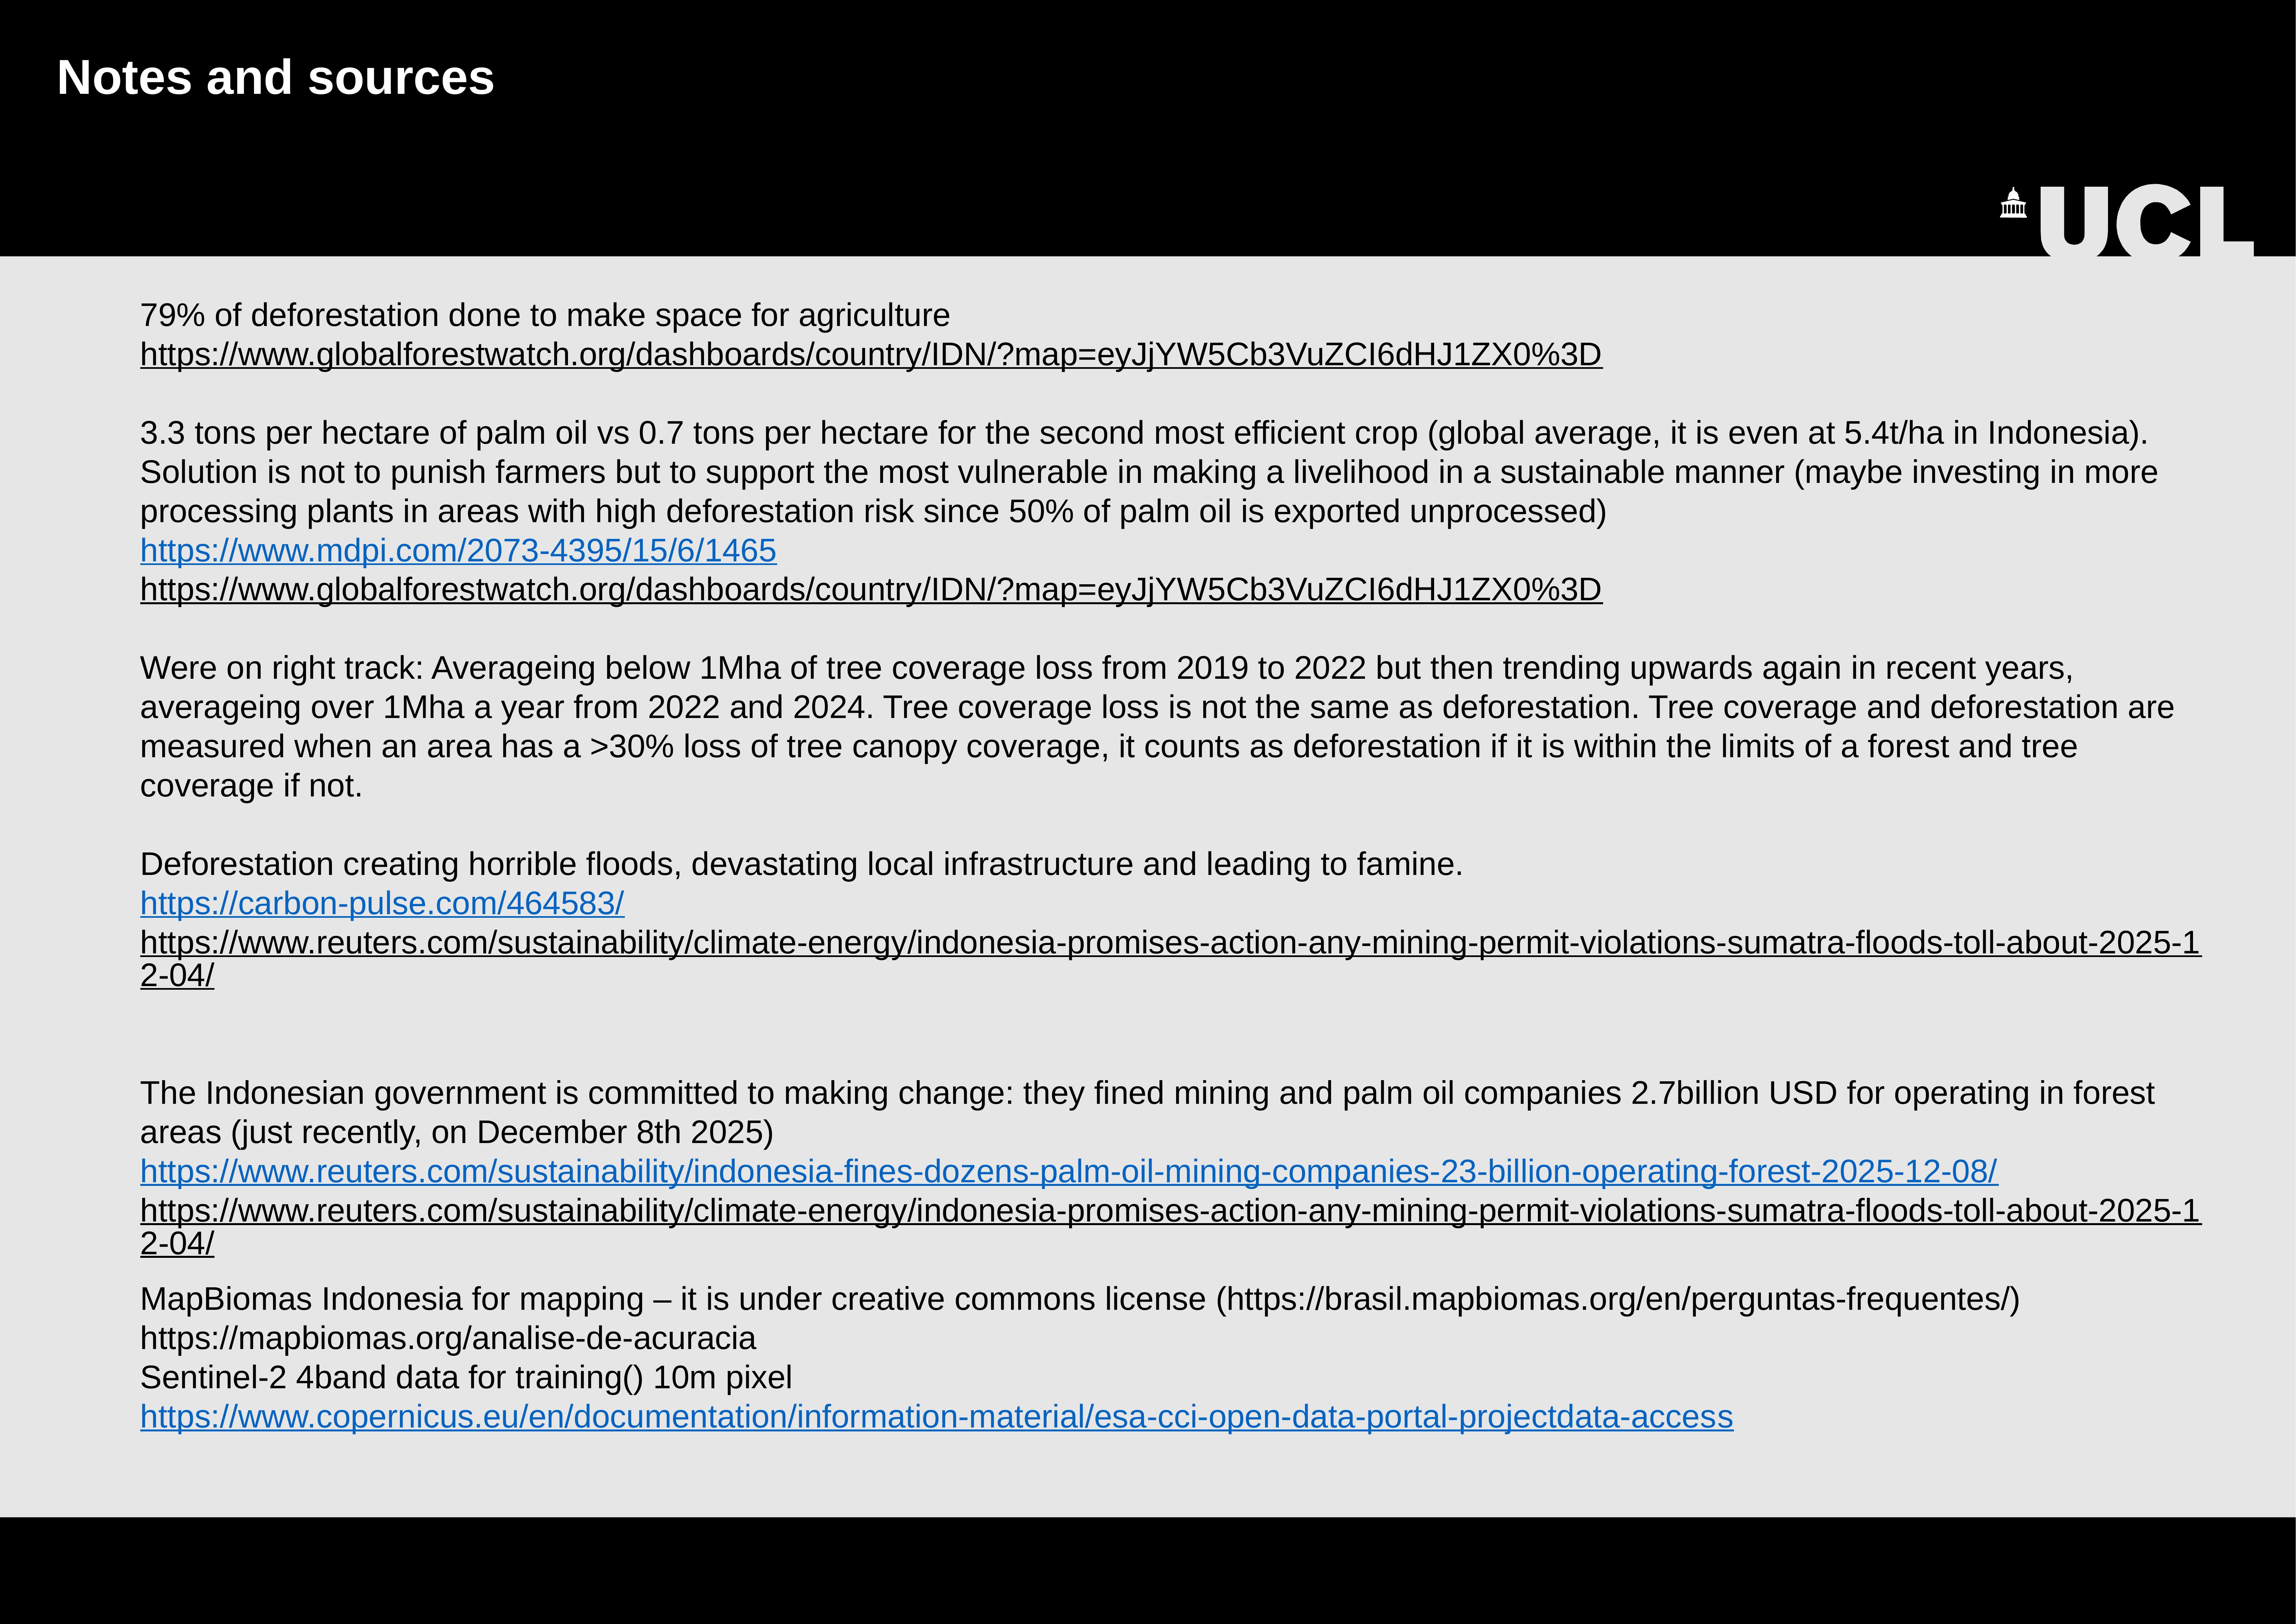

# Notes and sources

79% of deforestation done to make space for agriculture
https://www.globalforestwatch.org/dashboards/country/IDN/?map=eyJjYW5Cb3VuZCI6dHJ1ZX0%3D

3.3 tons per hectare of palm oil vs 0.7 tons per hectare for the second most efficient crop (global average, it is even at 5.4t/ha in Indonesia). Solution is not to punish farmers but to support the most vulnerable in making a livelihood in a sustainable manner (maybe investing in more processing plants in areas with high deforestation risk since 50% of palm oil is exported unprocessed)
https://www.mdpi.com/2073-4395/15/6/1465
https://www.globalforestwatch.org/dashboards/country/IDN/?map=eyJjYW5Cb3VuZCI6dHJ1ZX0%3D

Were on right track: Averageing below 1Mha of tree coverage loss from 2019 to 2022 but then trending upwards again in recent years, averageing over 1Mha a year from 2022 and 2024. Tree coverage loss is not the same as deforestation. Tree coverage and deforestation are measured when an area has a >30% loss of tree canopy coverage, it counts as deforestation if it is within the limits of a forest and tree coverage if not.

Deforestation creating horrible floods, devastating local infrastructure and leading to famine.
https://carbon-pulse.com/464583/
https://www.reuters.com/sustainability/climate-energy/indonesia-promises-action-any-mining-permit-violations-sumatra-floods-toll-about-2025-12-04/

The Indonesian government is committed to making change: they fined mining and palm oil companies 2.7billion USD for operating in forest areas (just recently, on December 8th 2025)
https://www.reuters.com/sustainability/indonesia-fines-dozens-palm-oil-mining-companies-23-billion-operating-forest-2025-12-08/
https://www.reuters.com/sustainability/climate-energy/indonesia-promises-action-any-mining-permit-violations-sumatra-floods-toll-about-2025-12-04/

MapBiomas Indonesia for mapping – it is under creative commons license (https://brasil.mapbiomas.org/en/perguntas-frequentes/) https://mapbiomas.org/analise-de-acuracia
Sentinel-2 4band data for training() 10m pixel https://www.copernicus.eu/en/documentation/information-material/esa-cci-open-data-portal-projectdata-access